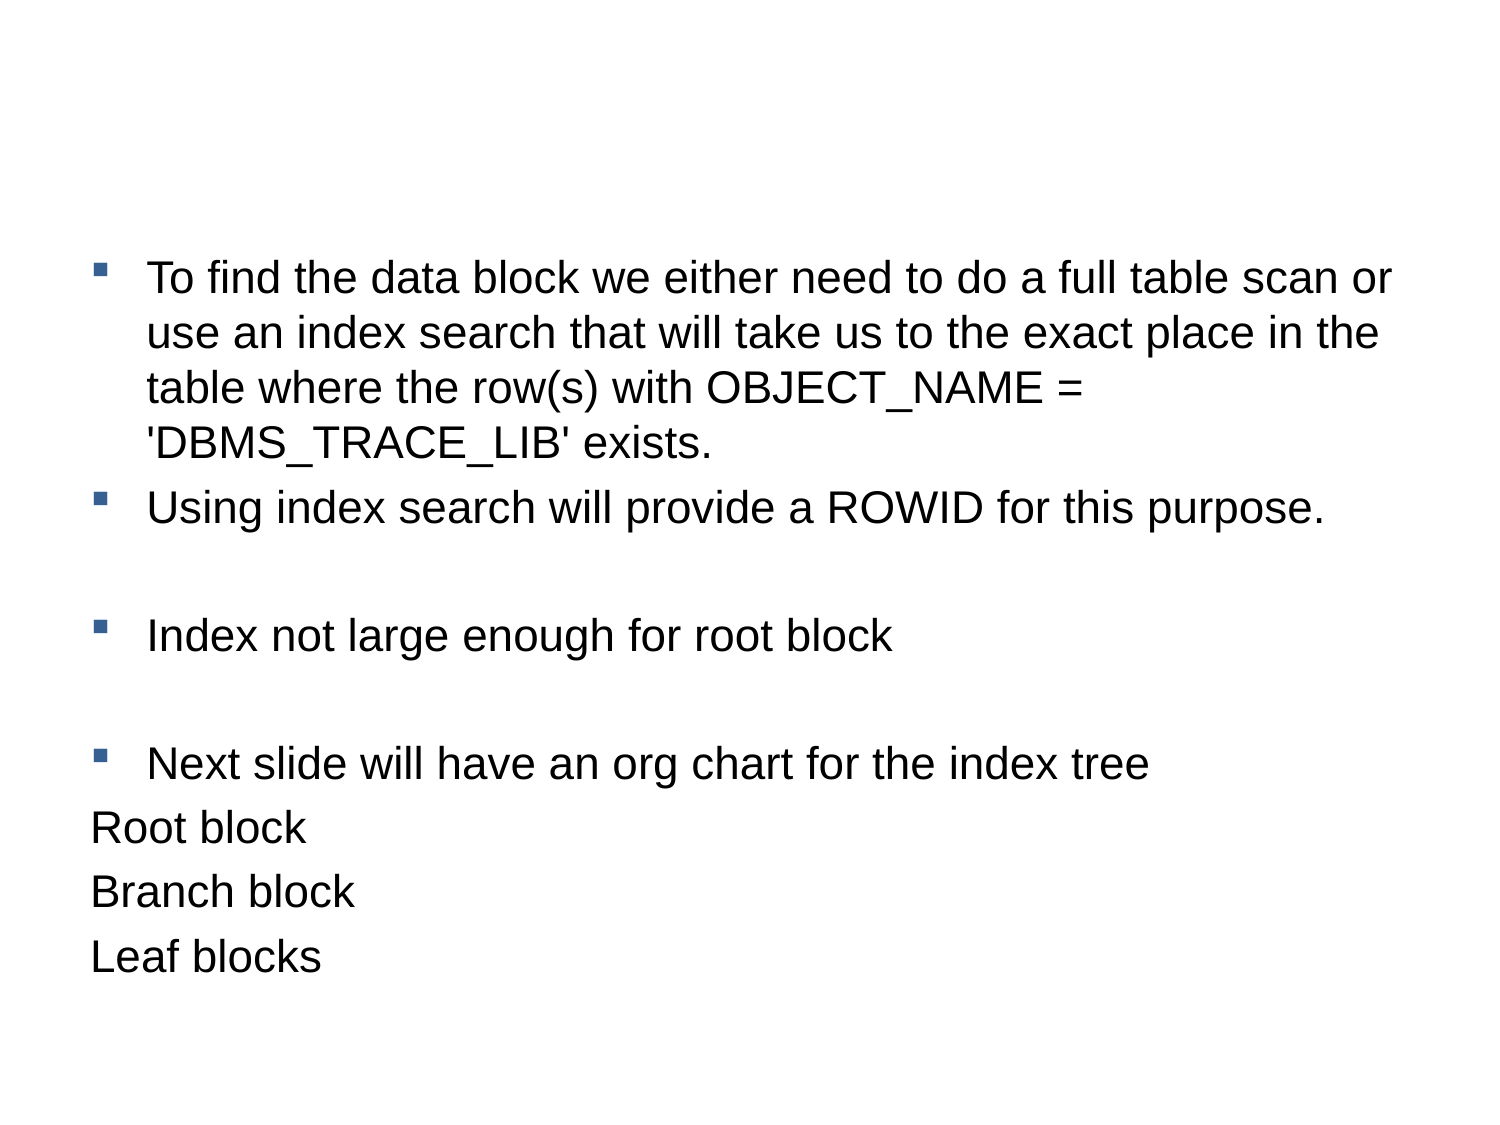

#
To find the data block we either need to do a full table scan or use an index search that will take us to the exact place in the table where the row(s) with OBJECT_NAME = 'DBMS_TRACE_LIB' exists.
Using index search will provide a ROWID for this purpose.

Index not large enough for root block

Next slide will have an org chart for the index tree
Root block
Branch block
Leaf blocks

20